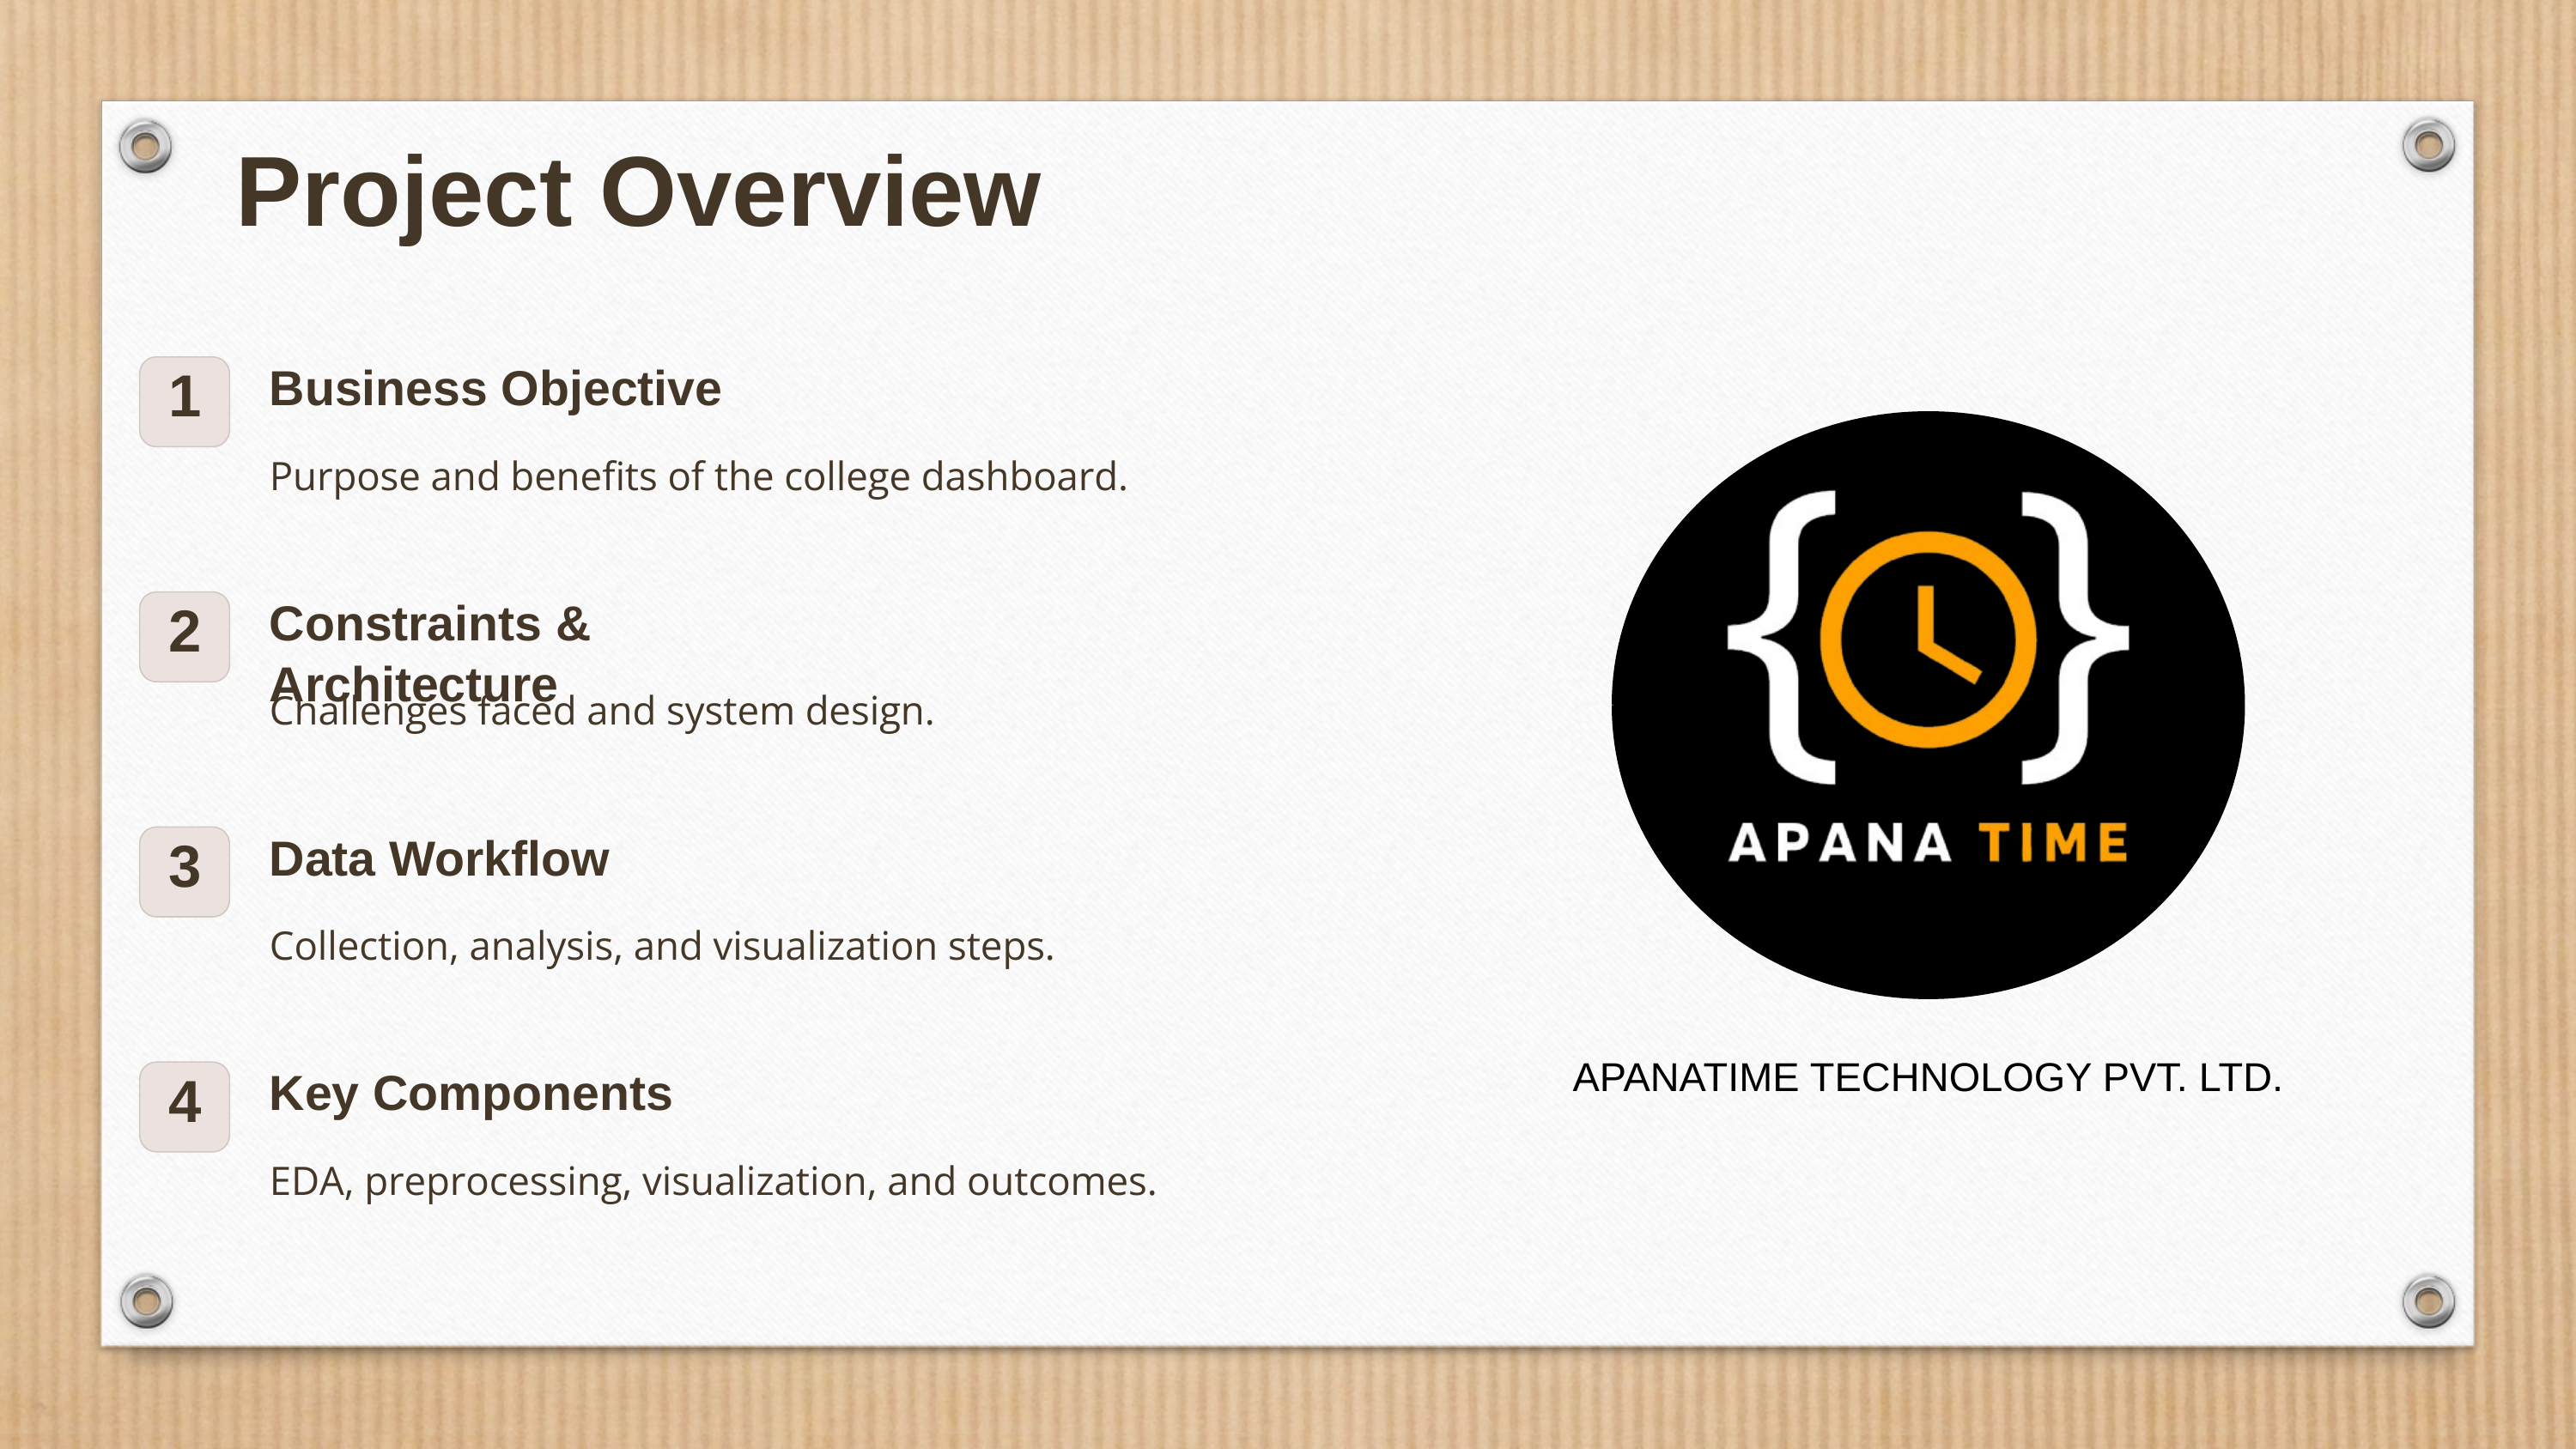

Project Overview

Business Objective

1

Purpose and benefits of the college dashboard.

Constraints & Architecture

2

Challenges faced and system design.

Data Workflow

3

Collection, analysis, and visualization steps.

APANATIME TECHNOLOGY PVT. LTD.

Key Components

4

EDA, preprocessing, visualization, and outcomes.